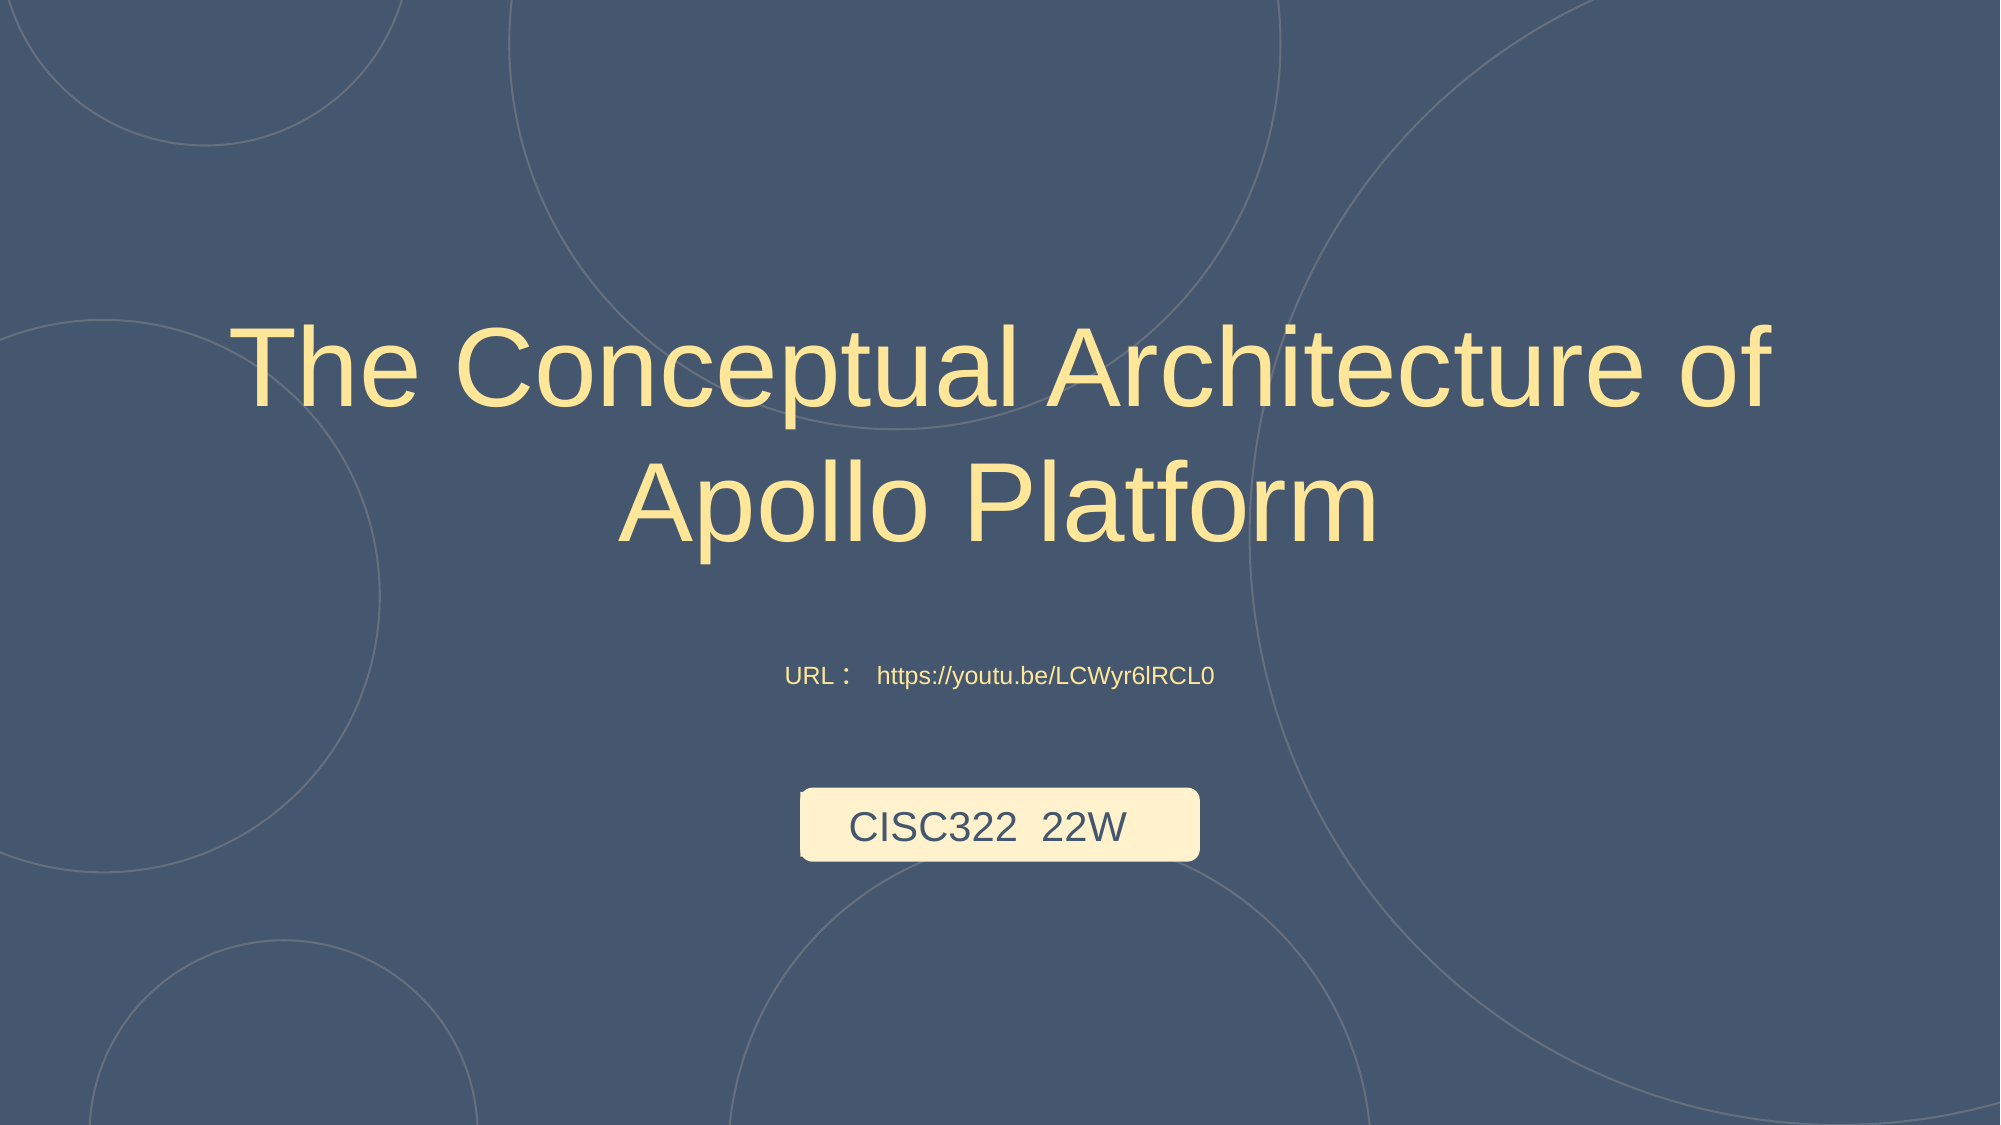

The Conceptual Architecture of Apollo Platform

URL： https://youtu.be/LCWyr6lRCL0

CISC322  22W